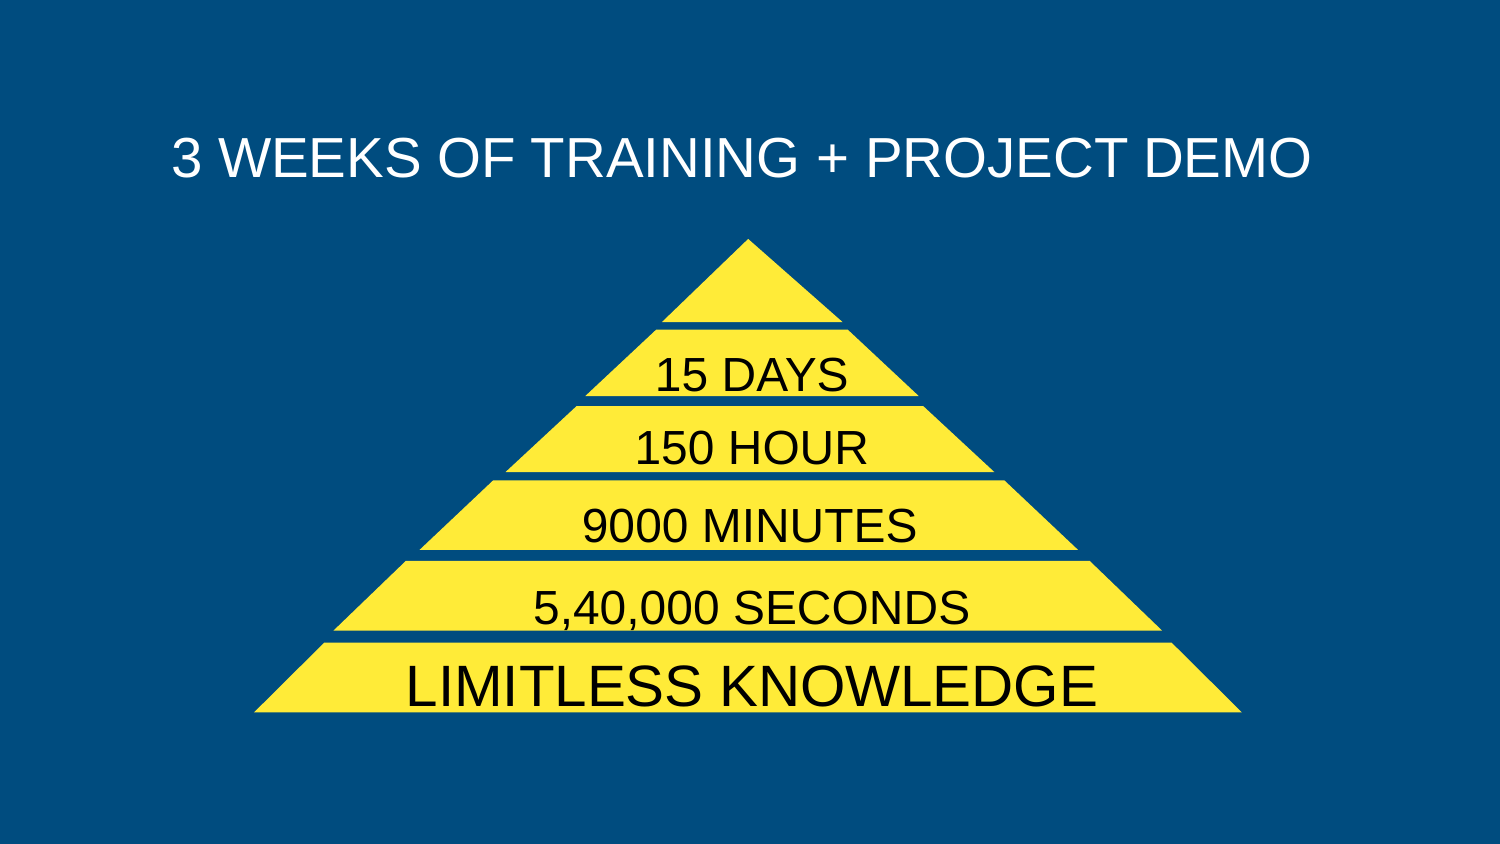

# 3 WEEKS OF TRAINING + PROJECT DEMO

15 DAYS

150 HOUR

9000 MINUTES

5,40,000 SECONDS

LIMITLESS KNOWLEDGE